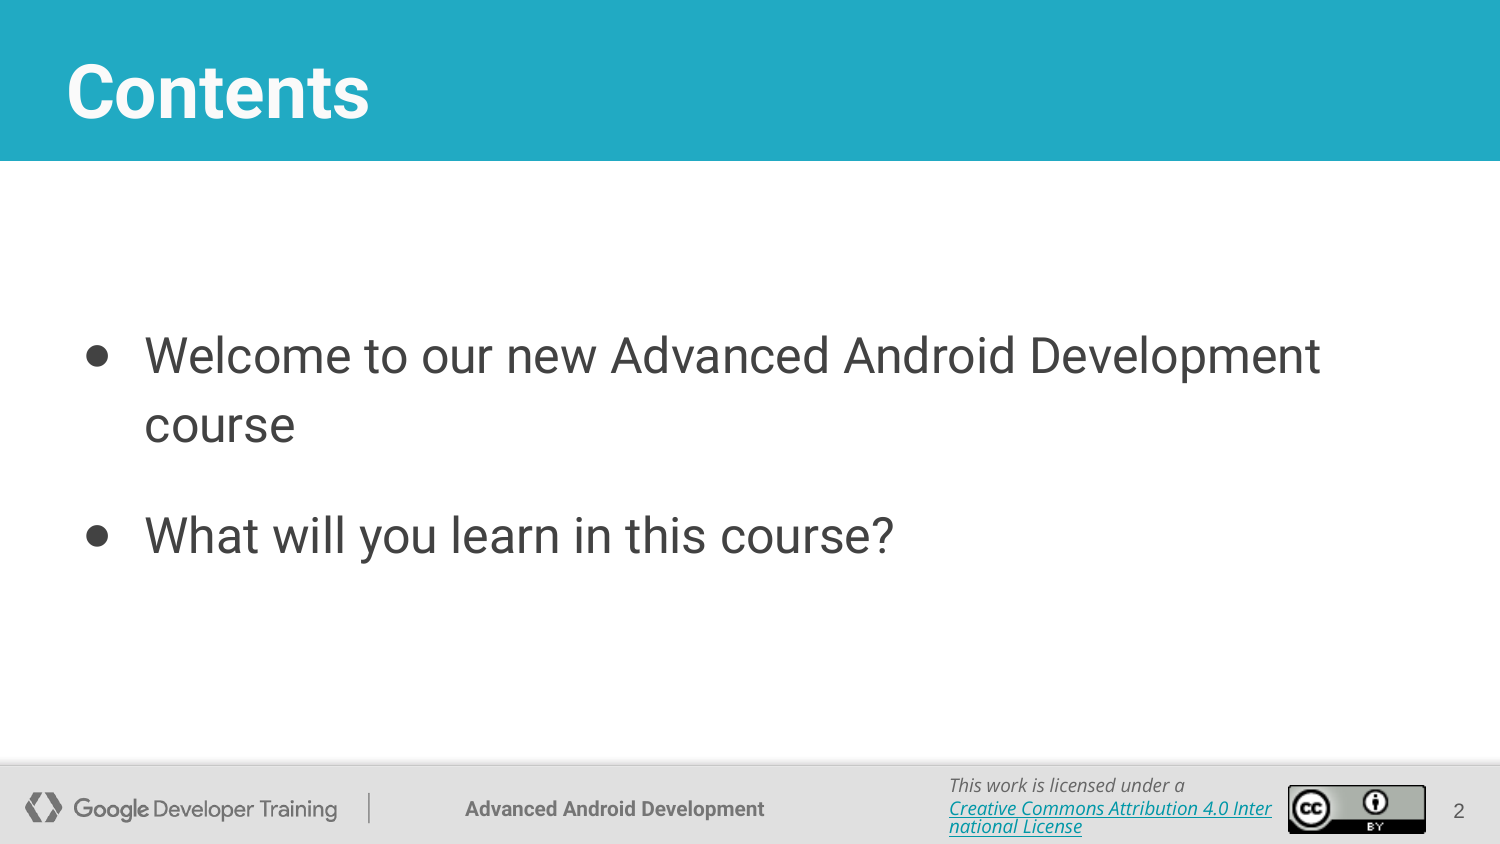

# Contents

Welcome to our new Advanced Android Development course
What will you learn in this course?
2